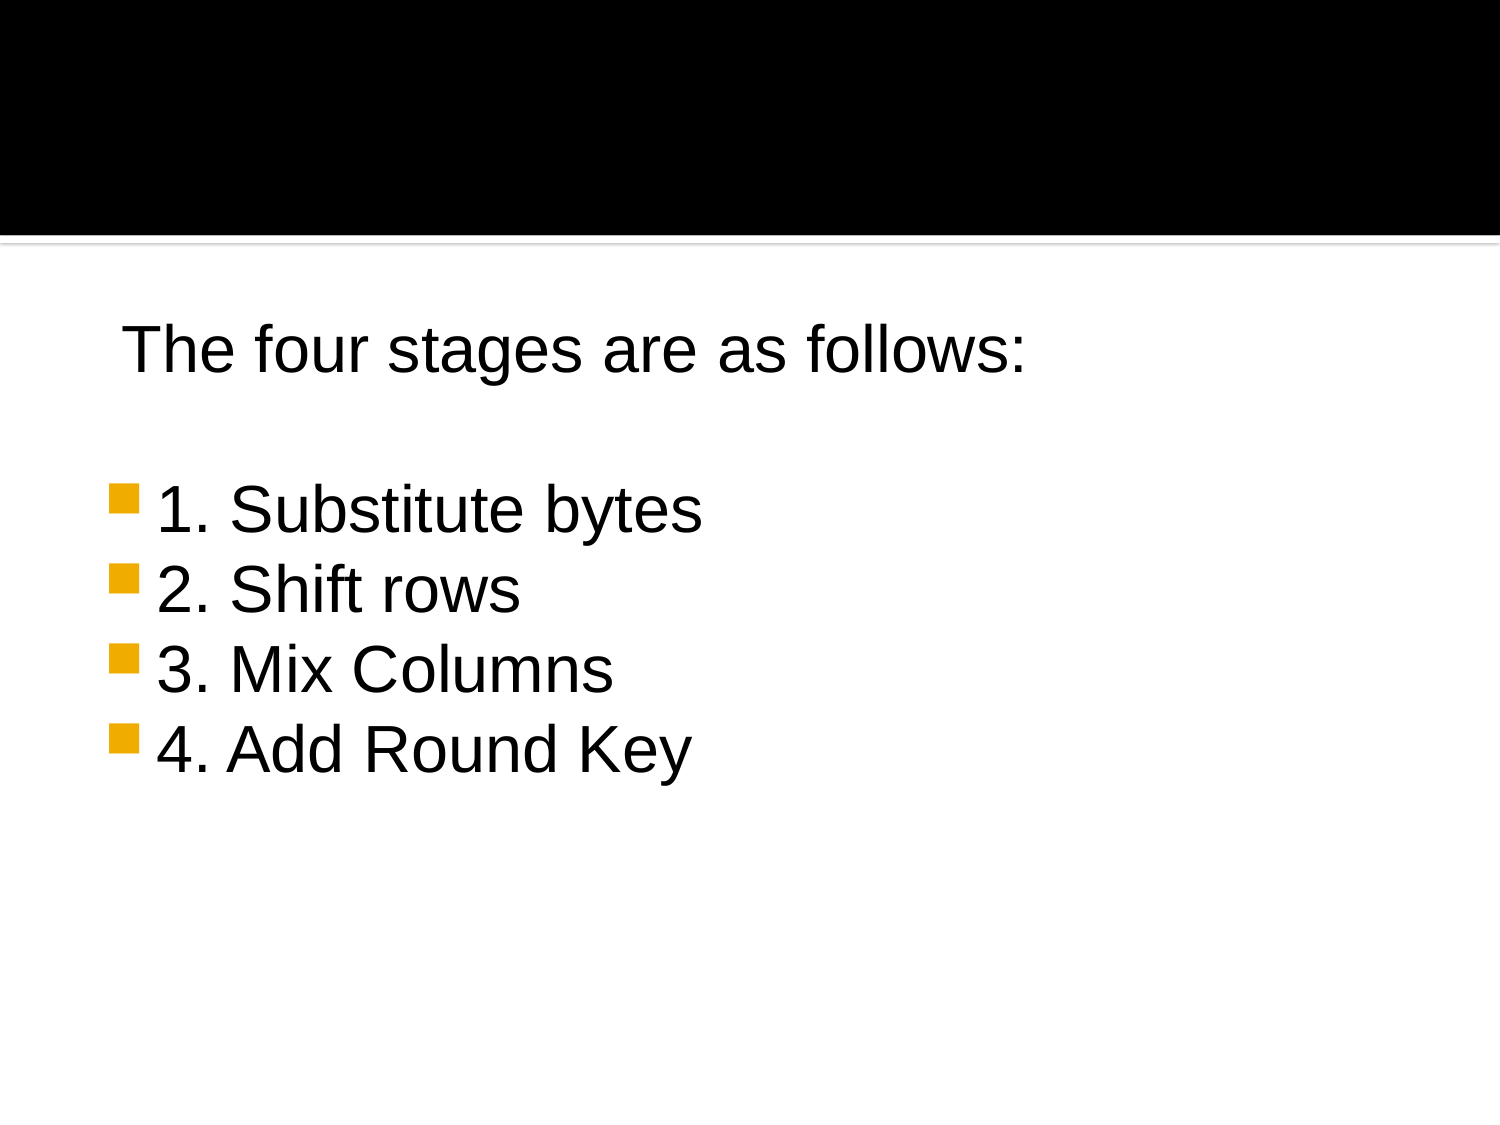

#
 The four stages are as follows:

1. Substitute bytes
2. Shift rows
3. Mix Columns
4. Add Round Key